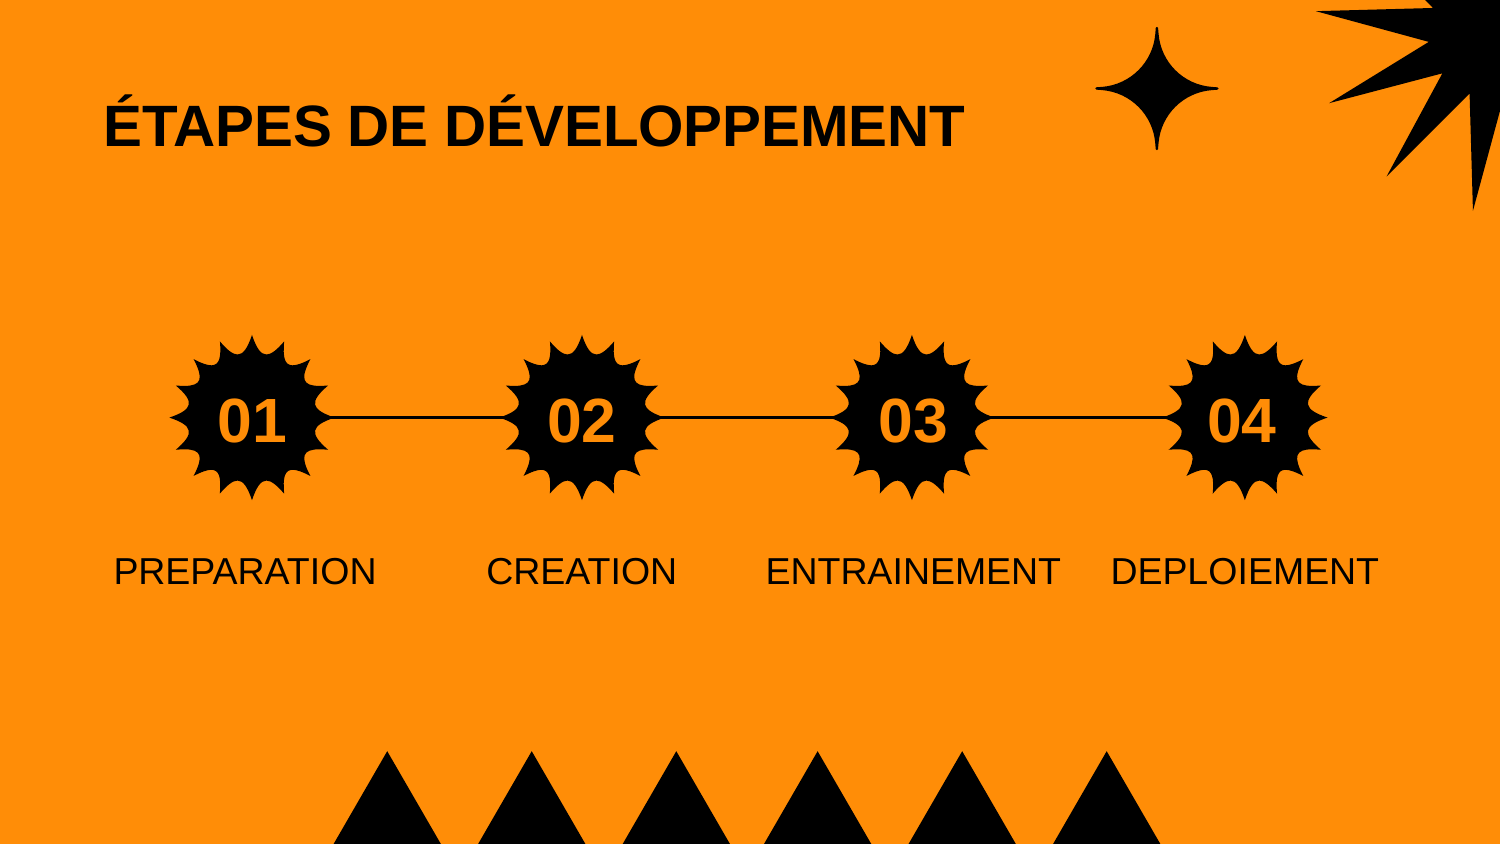

# ÉTAPES DE DÉVELOPPEMENT

01
02
03
04
PREPARATION
CREATION
ENTRAINEMENT
DEPLOIEMENT